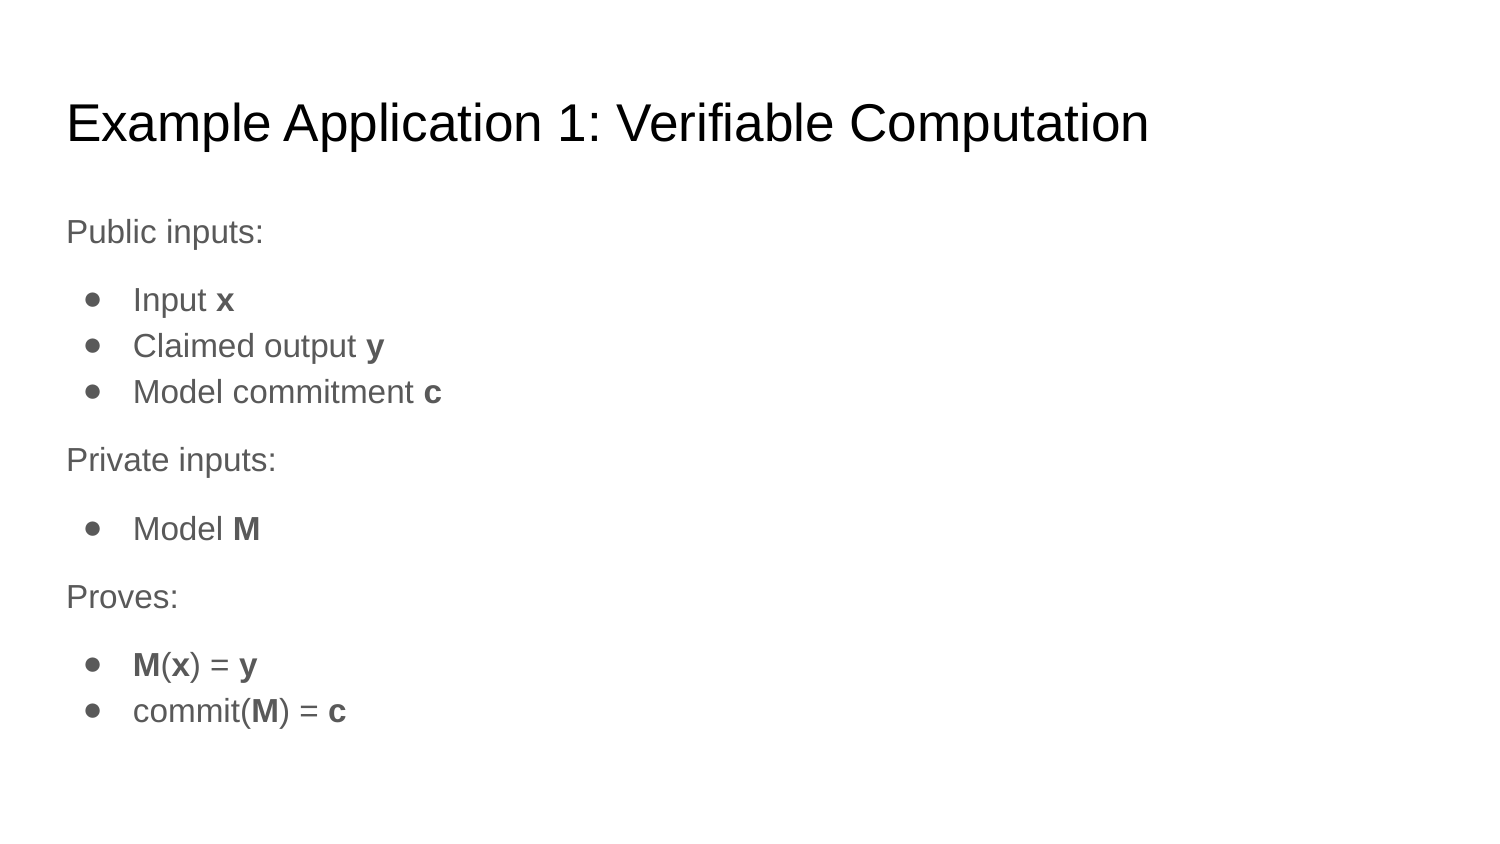

# Example Application 1: Verifiable Computation
Public inputs:
Input x
Claimed output y
Model commitment c
Private inputs:
Model M
Proves:
M(x) = y
commit(M) = c